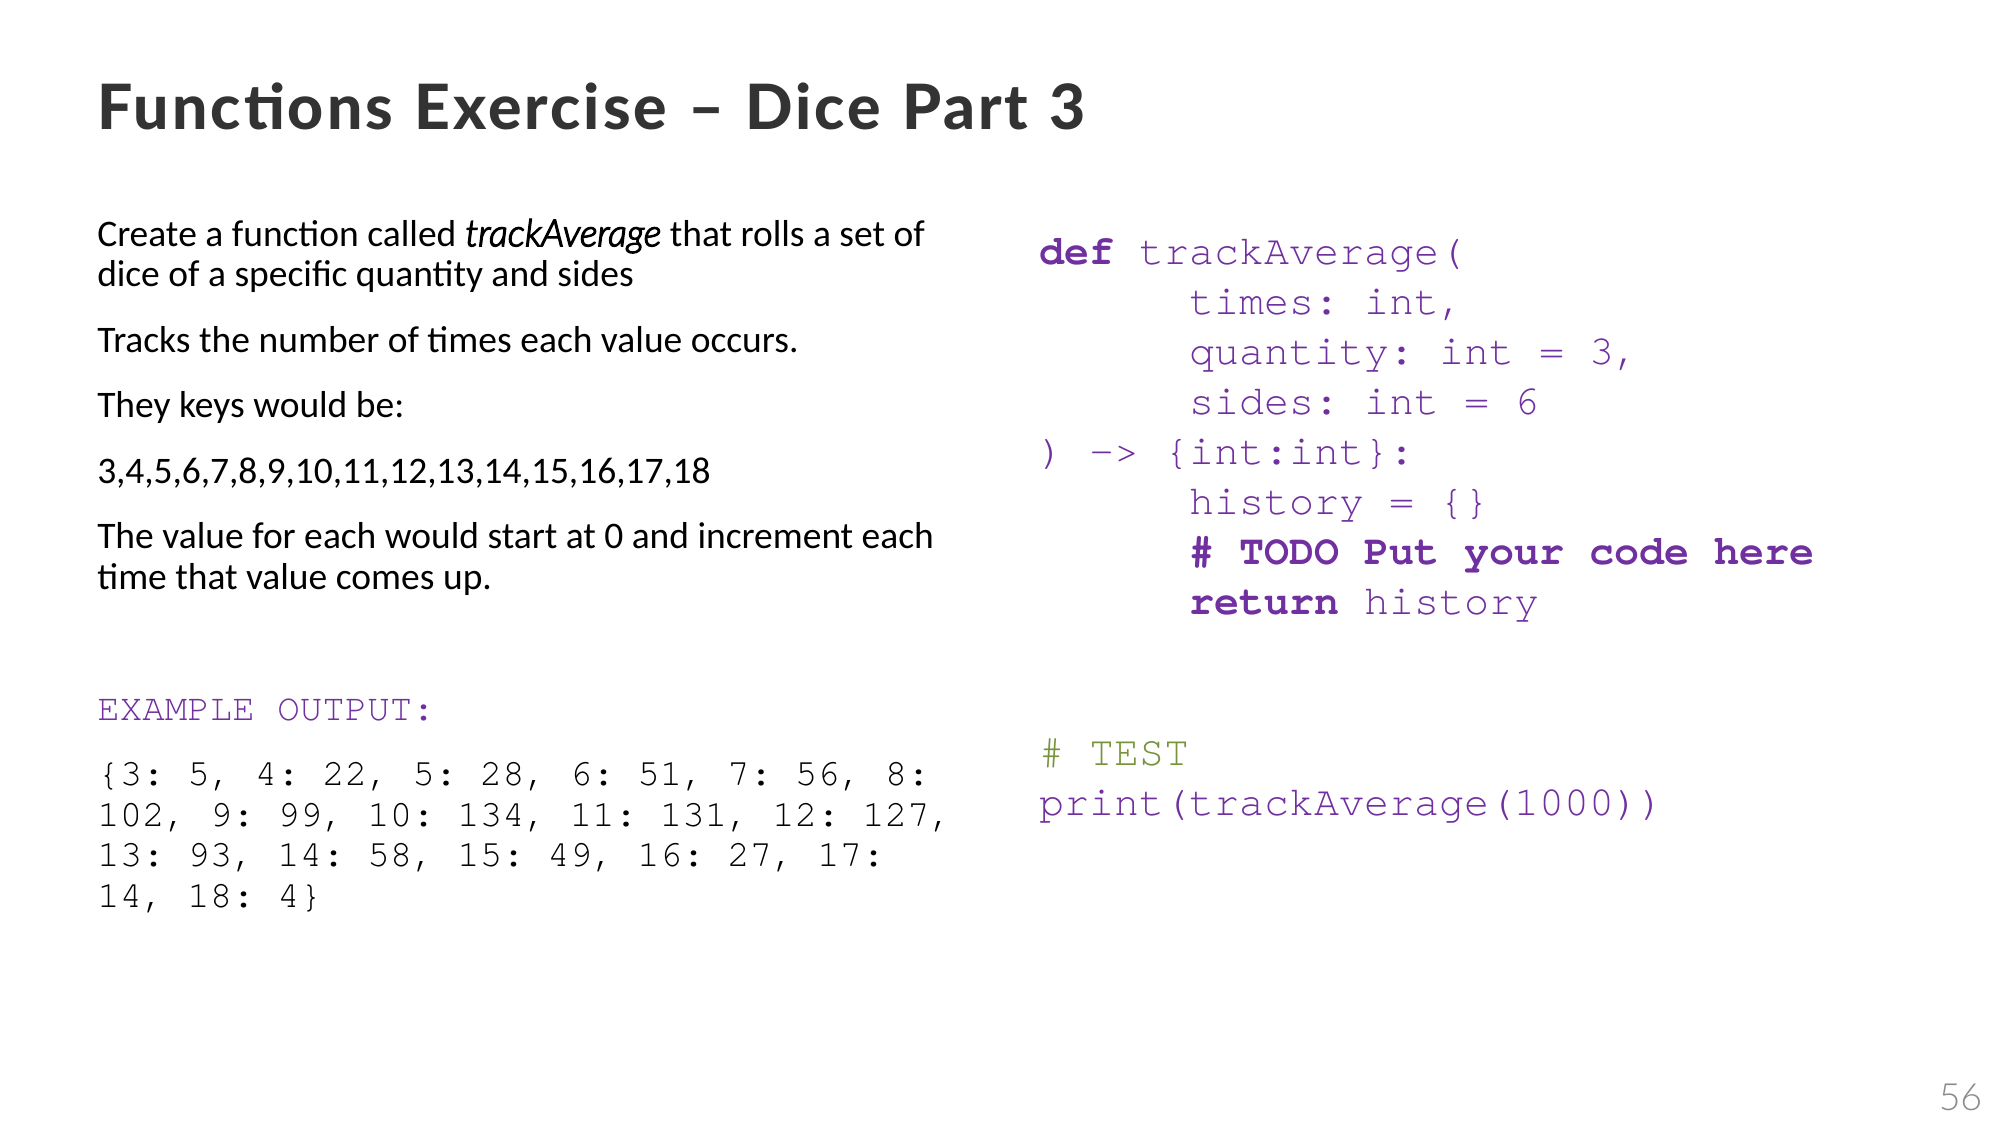

# Functions Exercise – Dice Part 3

Create a function called trackAverage that rolls a set of dice of a specific quantity and sides
Tracks the number of times each value occurs.
They keys would be:
3,4,5,6,7,8,9,10,11,12,13,14,15,16,17,18
The value for each would start at 0 and increment each time that value comes up.

EXAMPLE OUTPUT:
{3: 5, 4: 22, 5: 28, 6: 51, 7: 56, 8: 102, 9: 99, 10: 134, 11: 131, 12: 127, 13: 93, 14: 58, 15: 49, 16: 27, 17: 14, 18: 4}

def trackAverage(
	times: int,
	quantity: int = 3,
	sides: int = 6
) -> {int:int}:
	history = {}
	# TODO Put your code here
	return history

# TEST
print(trackAverage(1000))

56